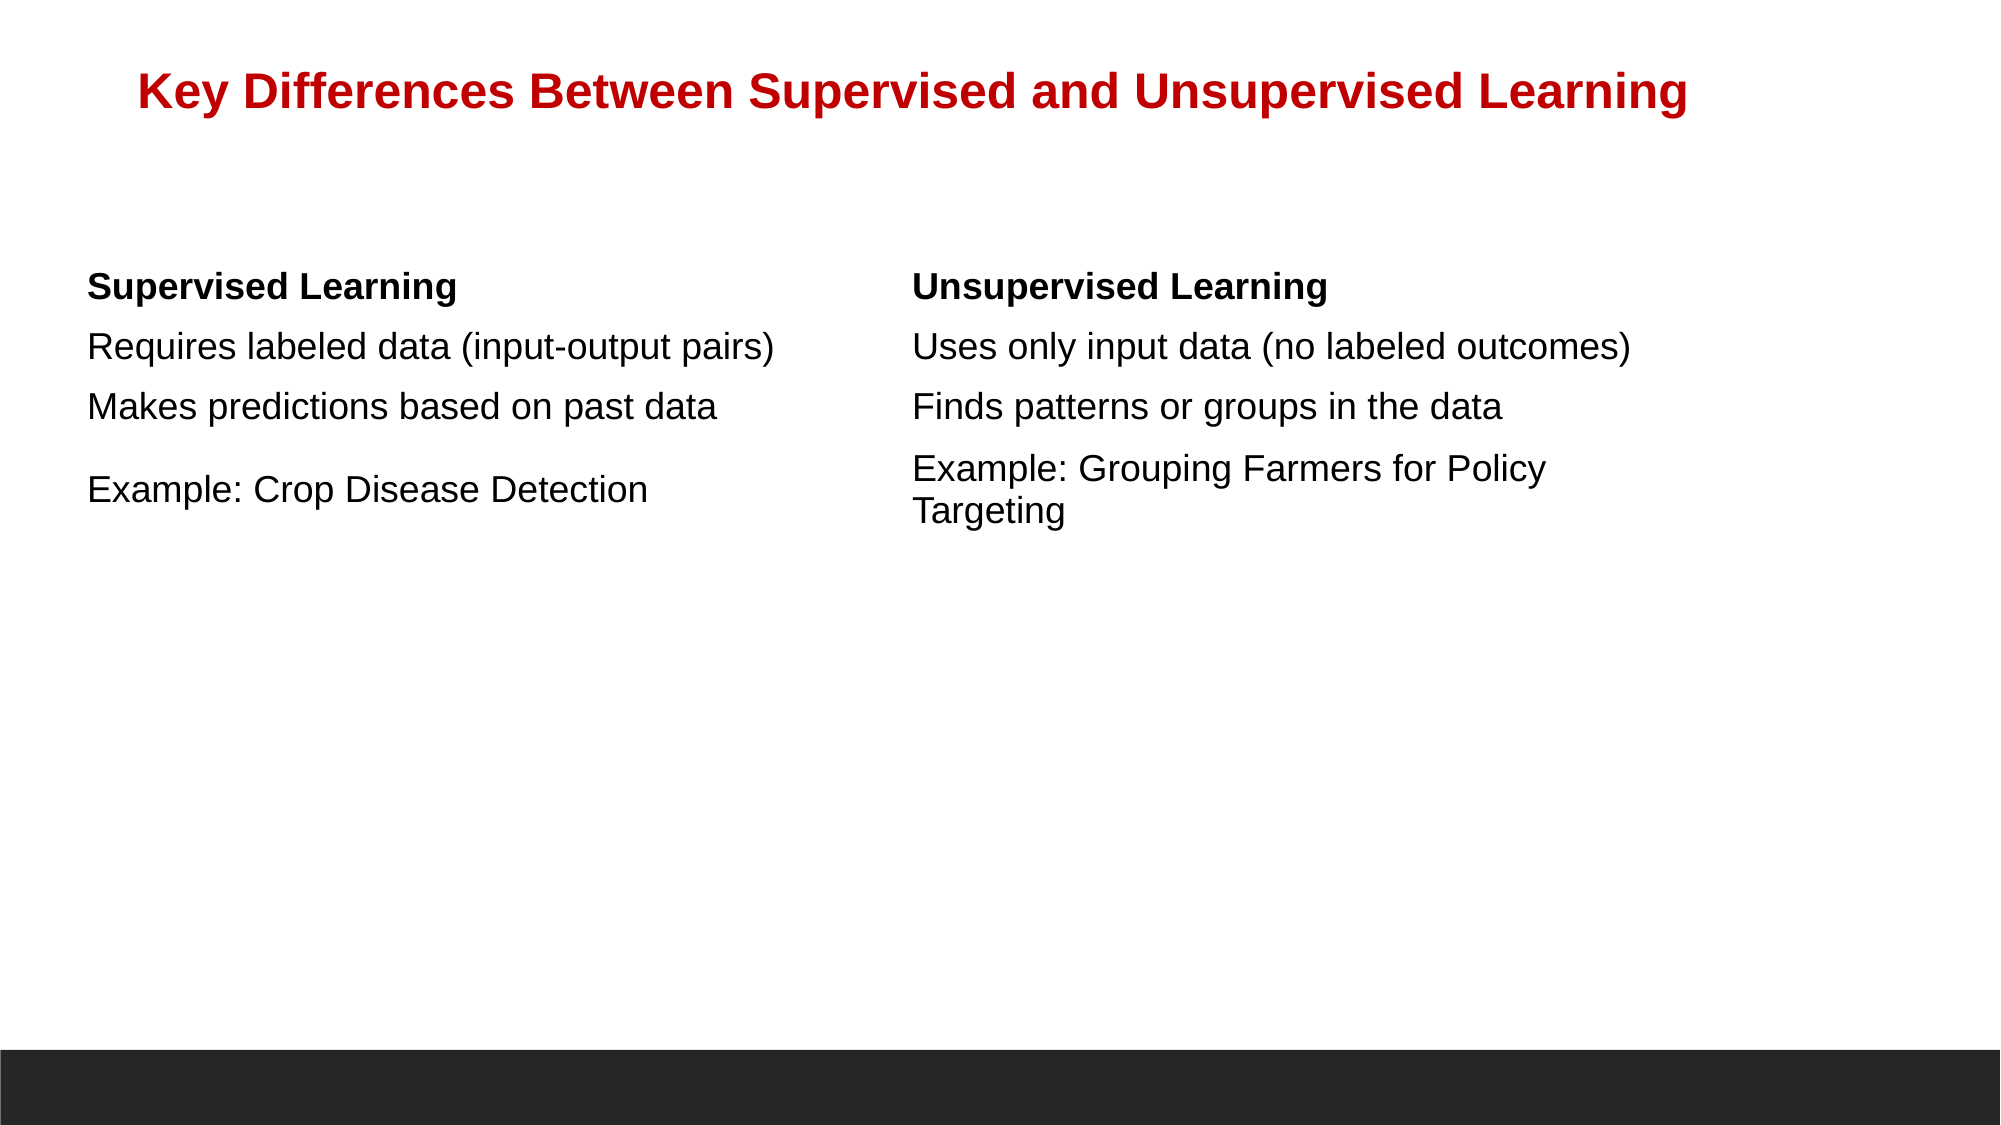

Key Differences Between Supervised and Unsupervised Learning
| Supervised Learning | Unsupervised Learning |
| --- | --- |
| Requires labeled data (input-output pairs) | Uses only input data (no labeled outcomes) |
| Makes predictions based on past data | Finds patterns or groups in the data |
| Example: Crop Disease Detection | Example: Grouping Farmers for Policy Targeting |